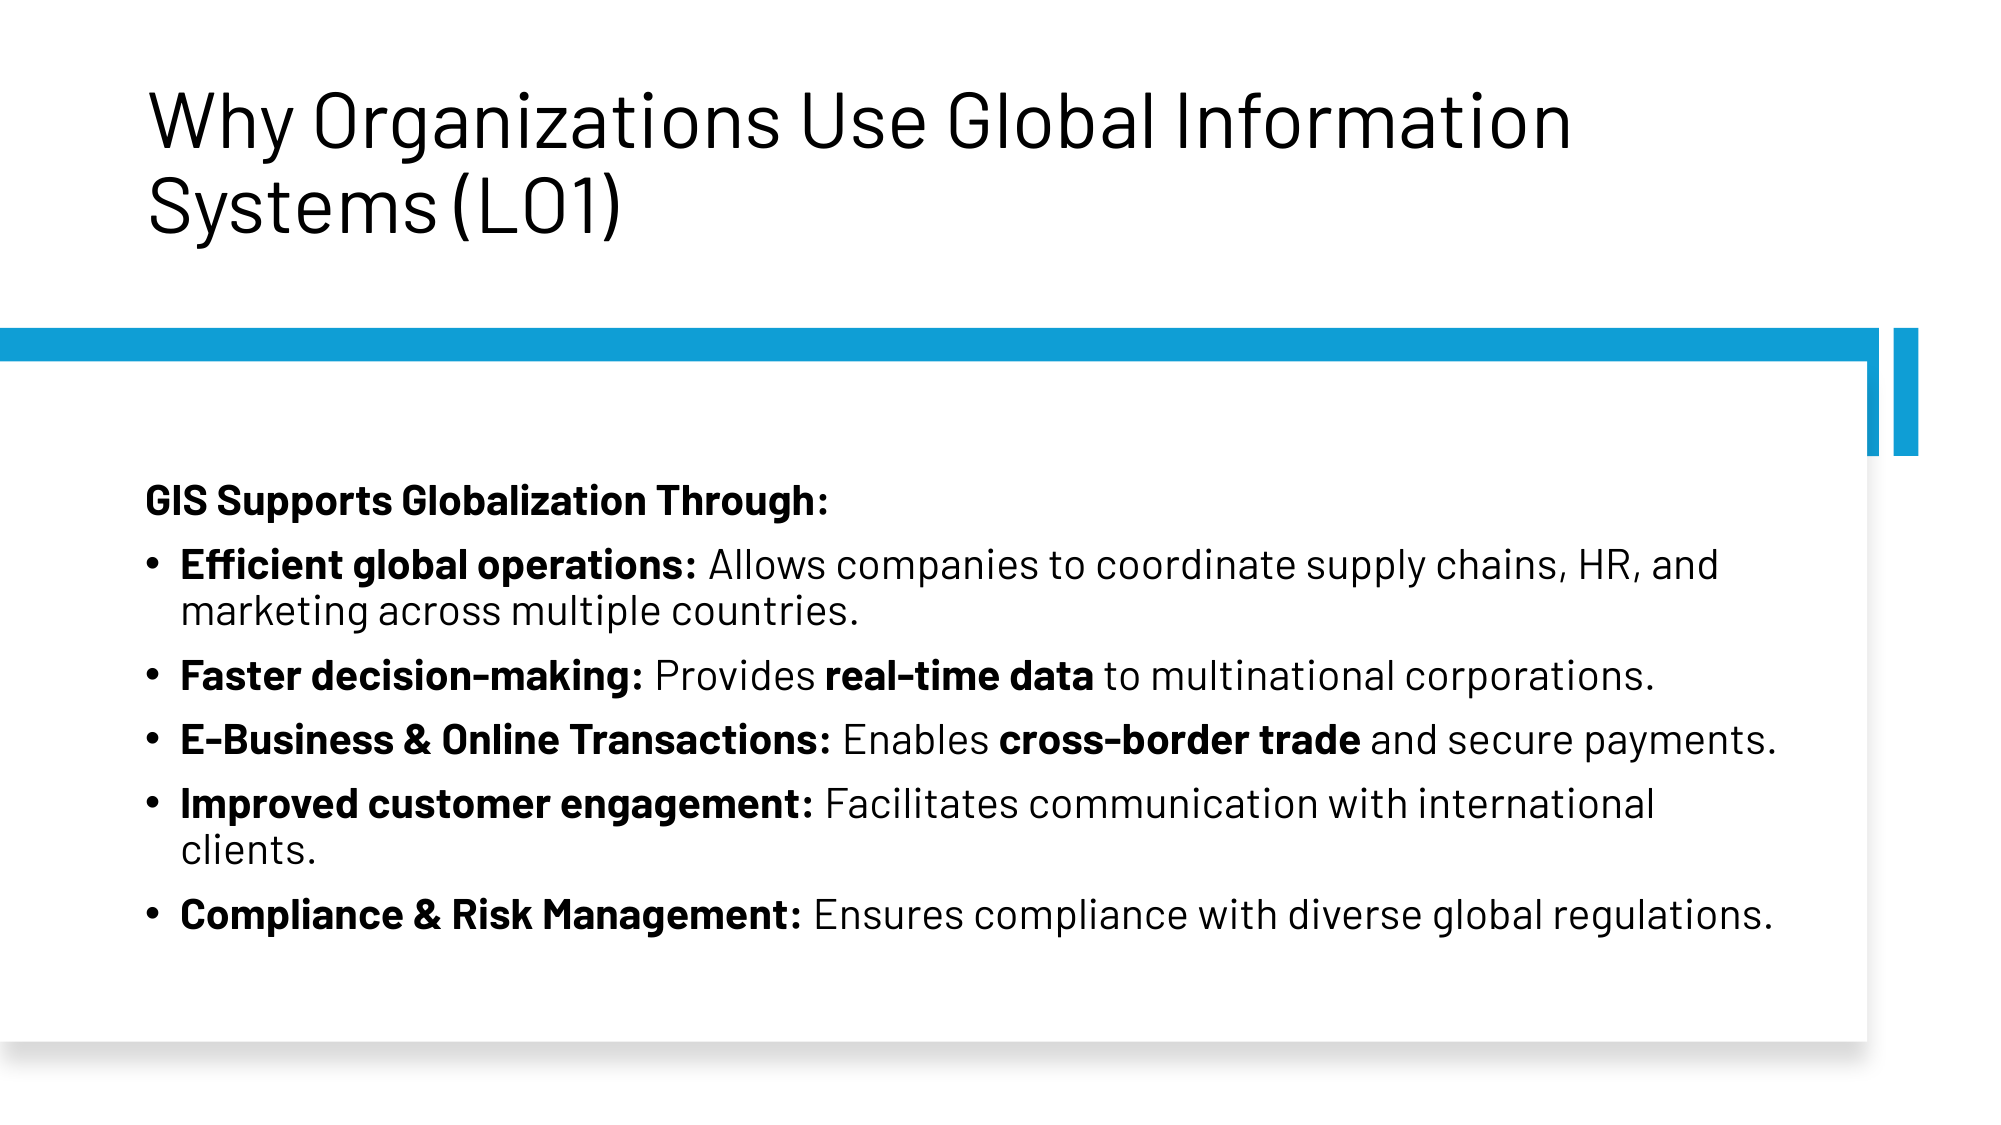

# Why Organizations Use Global Information Systems (LO1)

GIS Supports Globalization Through:
Efficient global operations: Allows companies to coordinate supply chains, HR, and marketing across multiple countries.
Faster decision-making: Provides real-time data to multinational corporations.
E-Business & Online Transactions: Enables cross-border trade and secure payments.
Improved customer engagement: Facilitates communication with international clients.
Compliance & Risk Management: Ensures compliance with diverse global regulations.